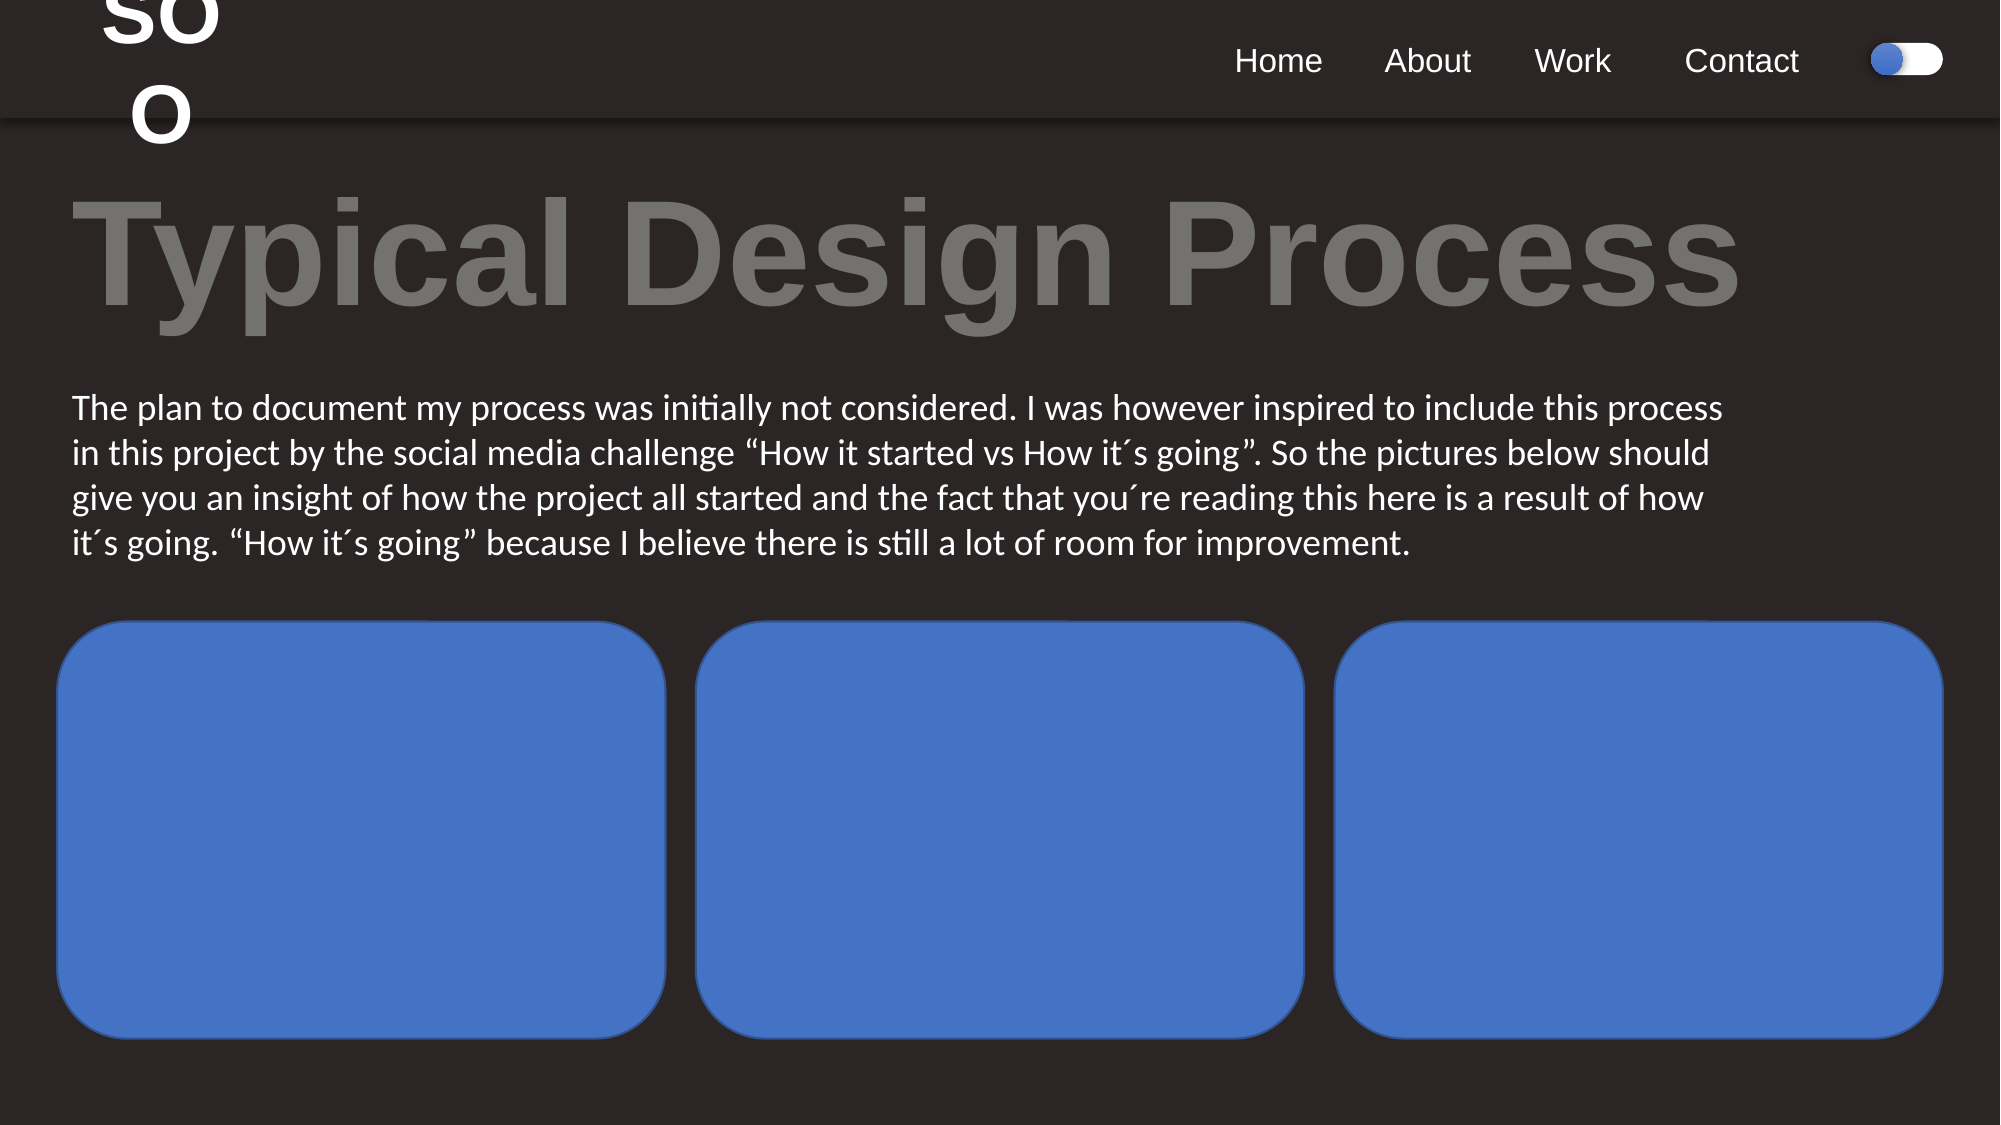

SOO
Home	About	Work	Contact

Typical Design Process
The plan to document my process was initially not considered. I was however inspired to include this process in this project by the social media challenge “How it started vs How it´s going”. So the pictures below should give you an insight of how the project all started and the fact that you´re reading this here is a result of how it´s going. “How it´s going” because I believe there is still a lot of room for improvement.